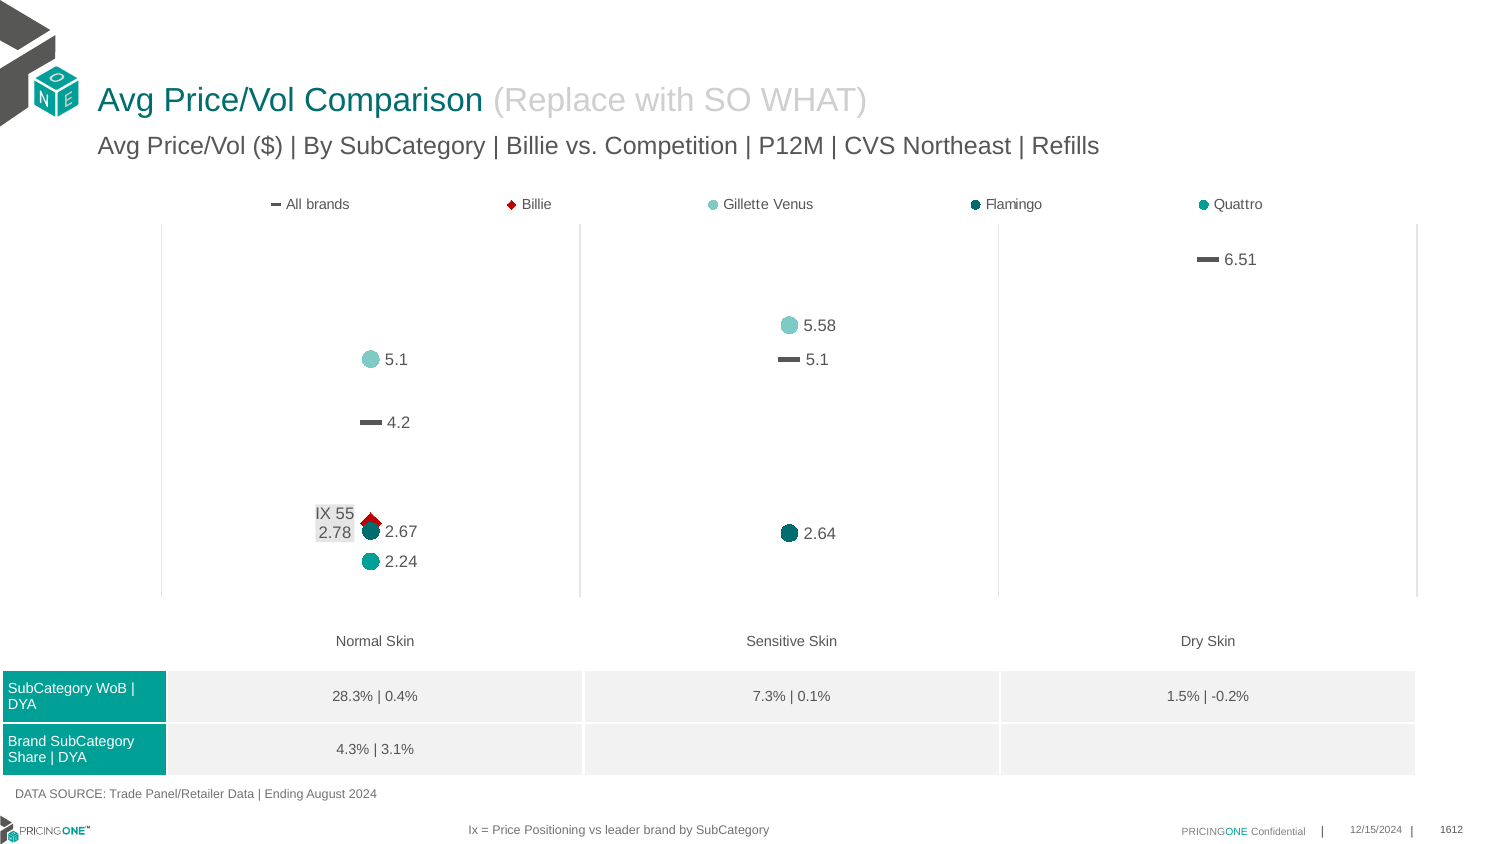

# Avg Price/Vol Comparison (Replace with SO WHAT)
Avg Price/Vol ($) | By SubCategory | Billie vs. Competition | P12M | CVS Northeast | Refills

### Chart

| Category | All brands | Billie | Gillette Venus | Flamingo | Quattro |
|---|---|---|---|---|---|
| IX 55 | 4.2 | 2.78 | 5.1 | 2.67 | 2.24 |
| None | 5.1 | None | 5.58 | 2.64 | None |
| None | 6.51 | None | None | None | None |
|  | Normal Skin | Sensitive Skin | Dry Skin |
| --- | --- | --- | --- |
| SubCategory WoB | DYA | 28.3% | 0.4% | 7.3% | 0.1% | 1.5% | -0.2% |
| Brand SubCategory Share | DYA | 4.3% | 3.1% |  |  |
DATA SOURCE: Trade Panel/Retailer Data | Ending August 2024
Ix = Price Positioning vs leader brand by SubCategory
12/15/2024
1612